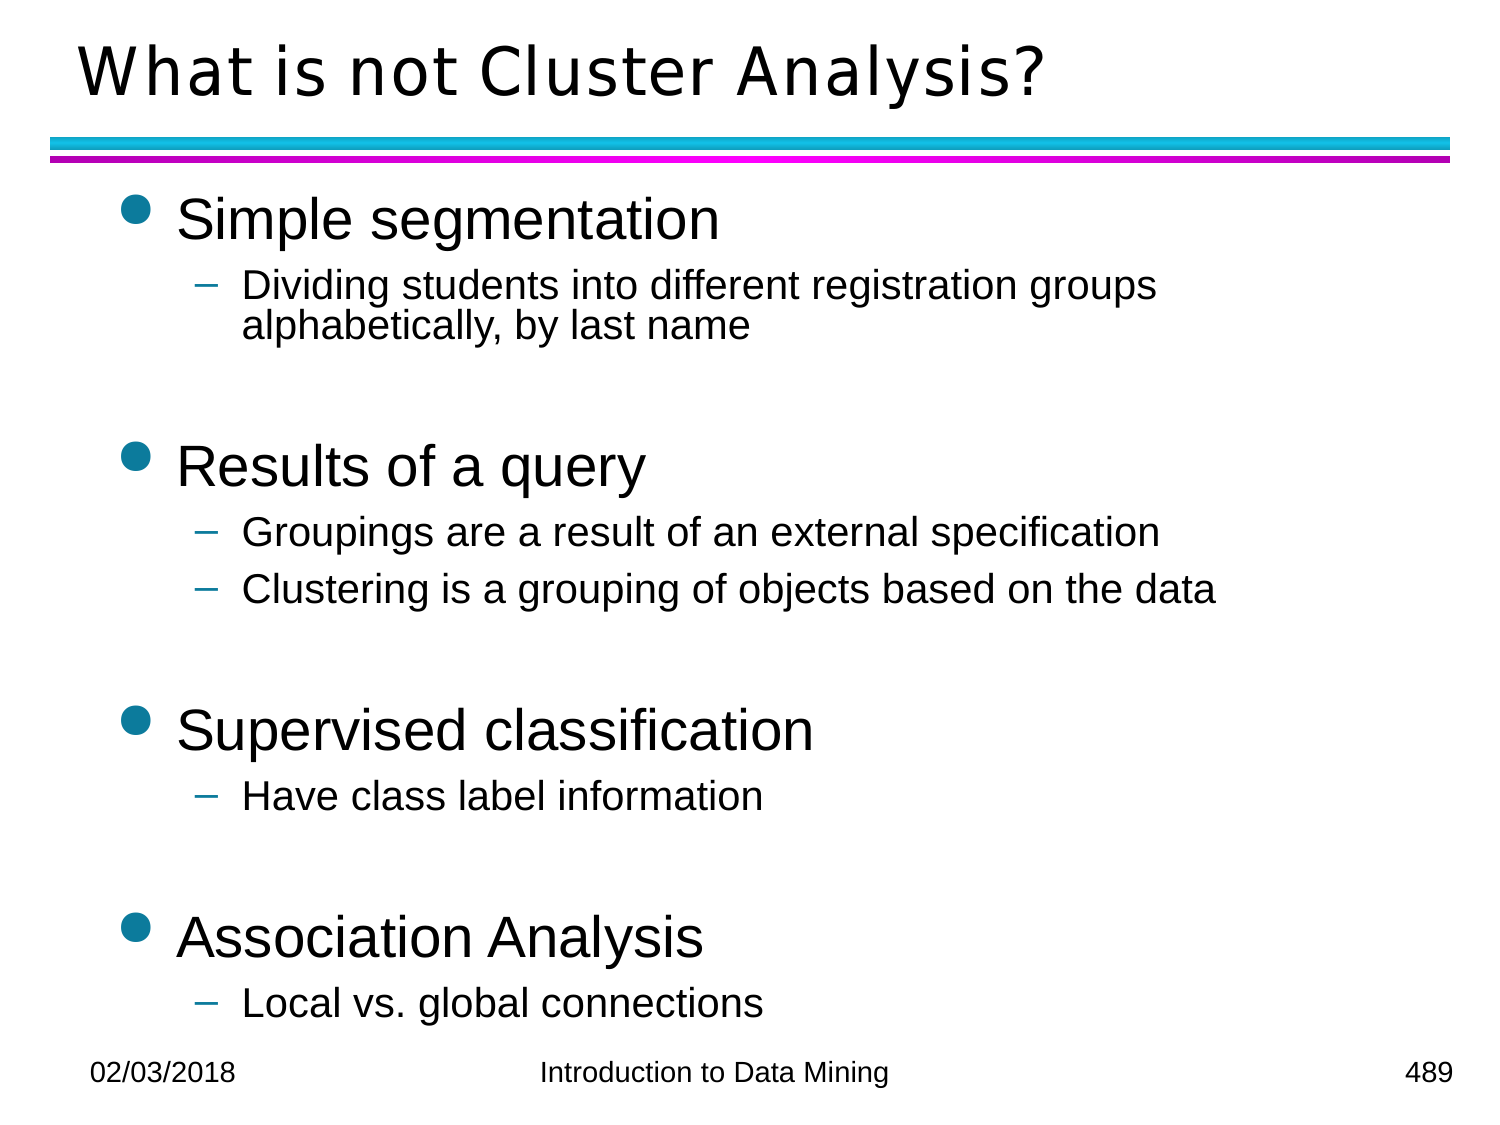

# What is not Cluster Analysis?
Simple segmentation
Dividing students into different registration groups alphabetically, by last name

Results of a query
Groupings are a result of an external specification
Clustering is a grouping of objects based on the data

Supervised classification
Have class label information

Association Analysis
Local vs. global connections